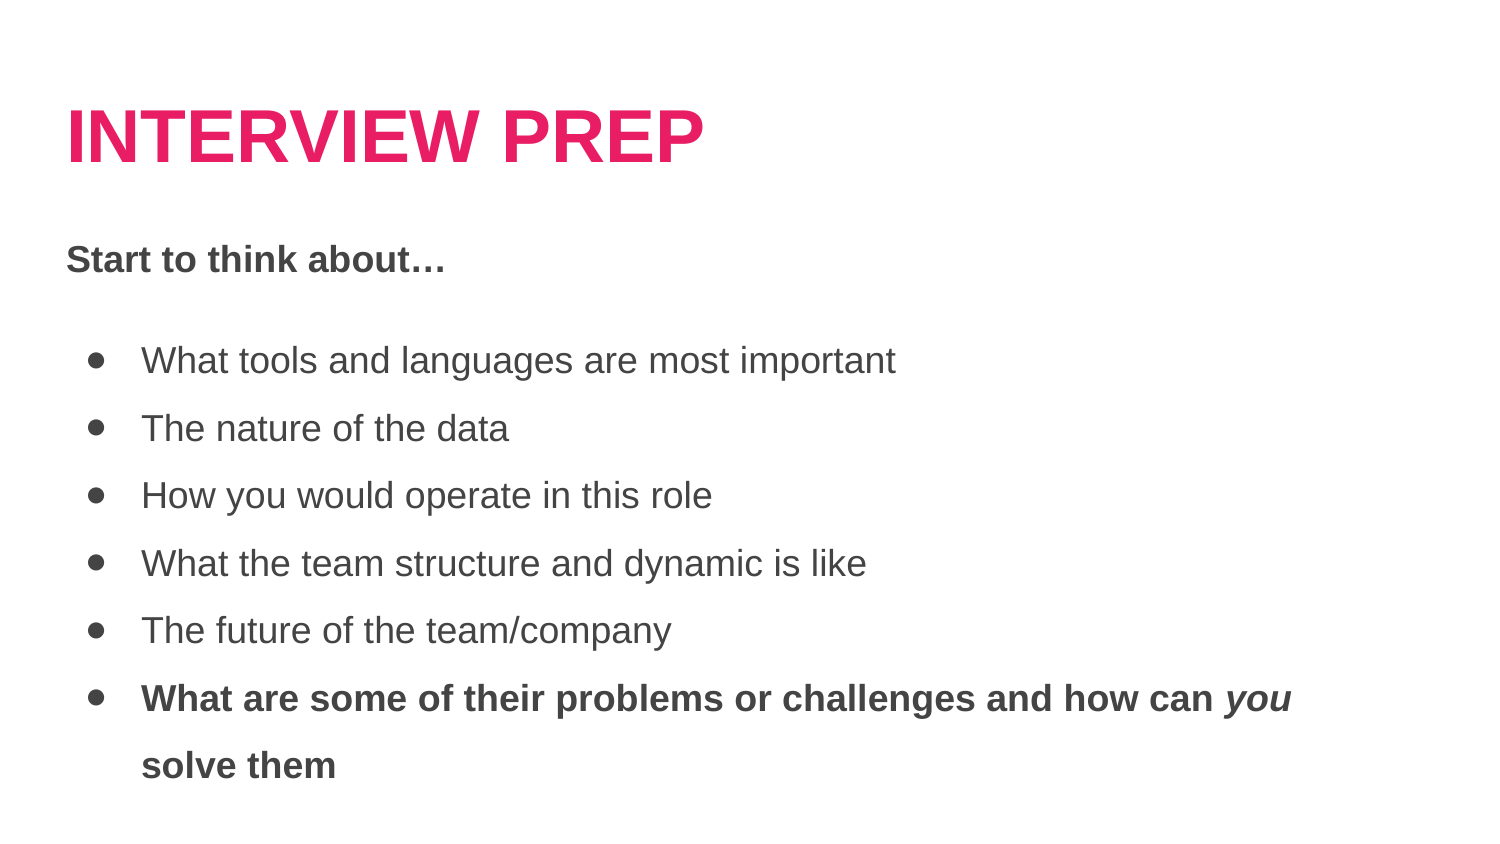

# INTERVIEW PREP
Start to think about…
What tools and languages are most important
The nature of the data
How you would operate in this role
What the team structure and dynamic is like
The future of the team/company
What are some of their problems or challenges and how can you solve them